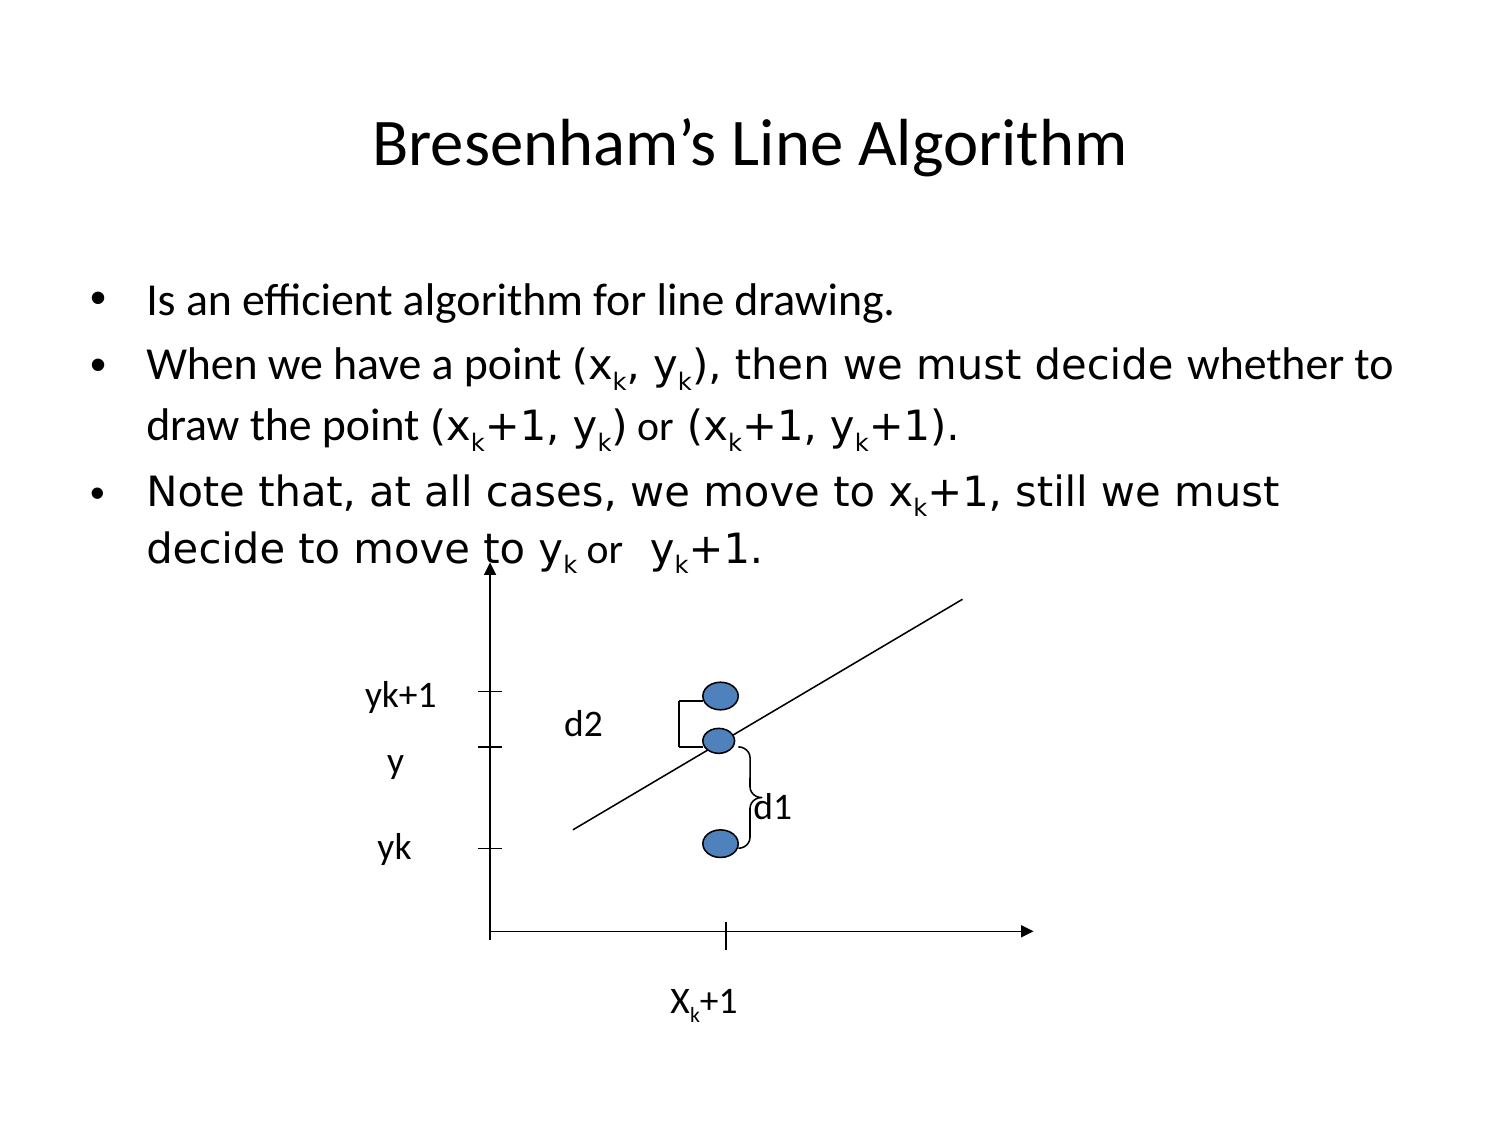

# Bresenham’s Line Algorithm
Is an efficient algorithm for line drawing.
When we have a point (xk, yk), then we must decide whether to draw the point (xk+1, yk) or (xk+1, yk+1).
Note that, at all cases, we move to xk+1, still we must decide to move to yk or  yk+1.

d2

y

d1

Xk+1
yk+1
yk